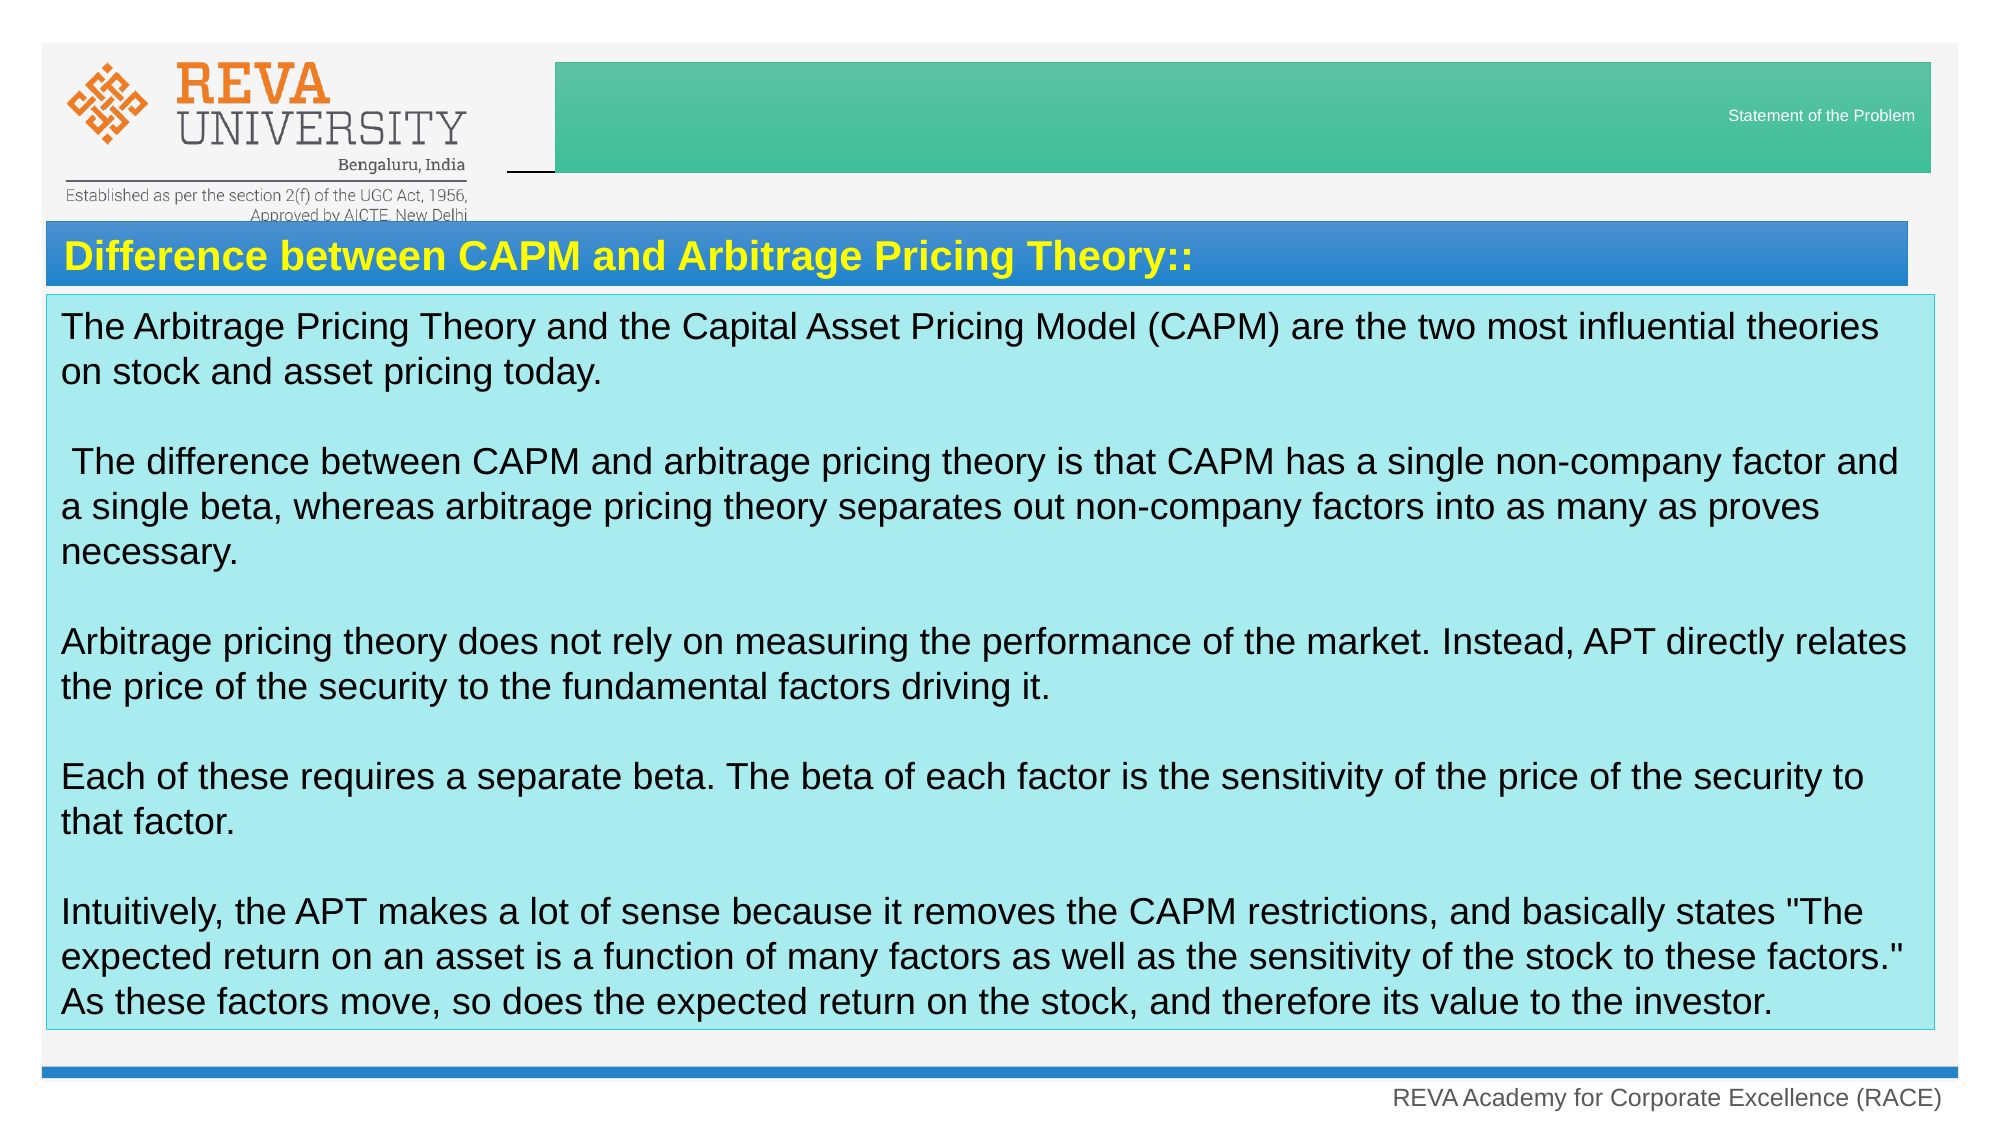

# Statement of the Problem
Difference between CAPM and Arbitrage Pricing Theory::
The Arbitrage Pricing Theory and the Capital Asset Pricing Model (CAPM) are the two most influential theories on stock and asset pricing today.

 The difference between CAPM and arbitrage pricing theory is that CAPM has a single non-company factor and a single beta, whereas arbitrage pricing theory separates out non-company factors into as many as proves necessary.

Arbitrage pricing theory does not rely on measuring the performance of the market. Instead, APT directly relates the price of the security to the fundamental factors driving it.

Each of these requires a separate beta. The beta of each factor is the sensitivity of the price of the security to that factor.

Intuitively, the APT makes a lot of sense because it removes the CAPM restrictions, and basically states "The expected return on an asset is a function of many factors as well as the sensitivity of the stock to these factors."  As these factors move, so does the expected return on the stock, and therefore its value to the investor.